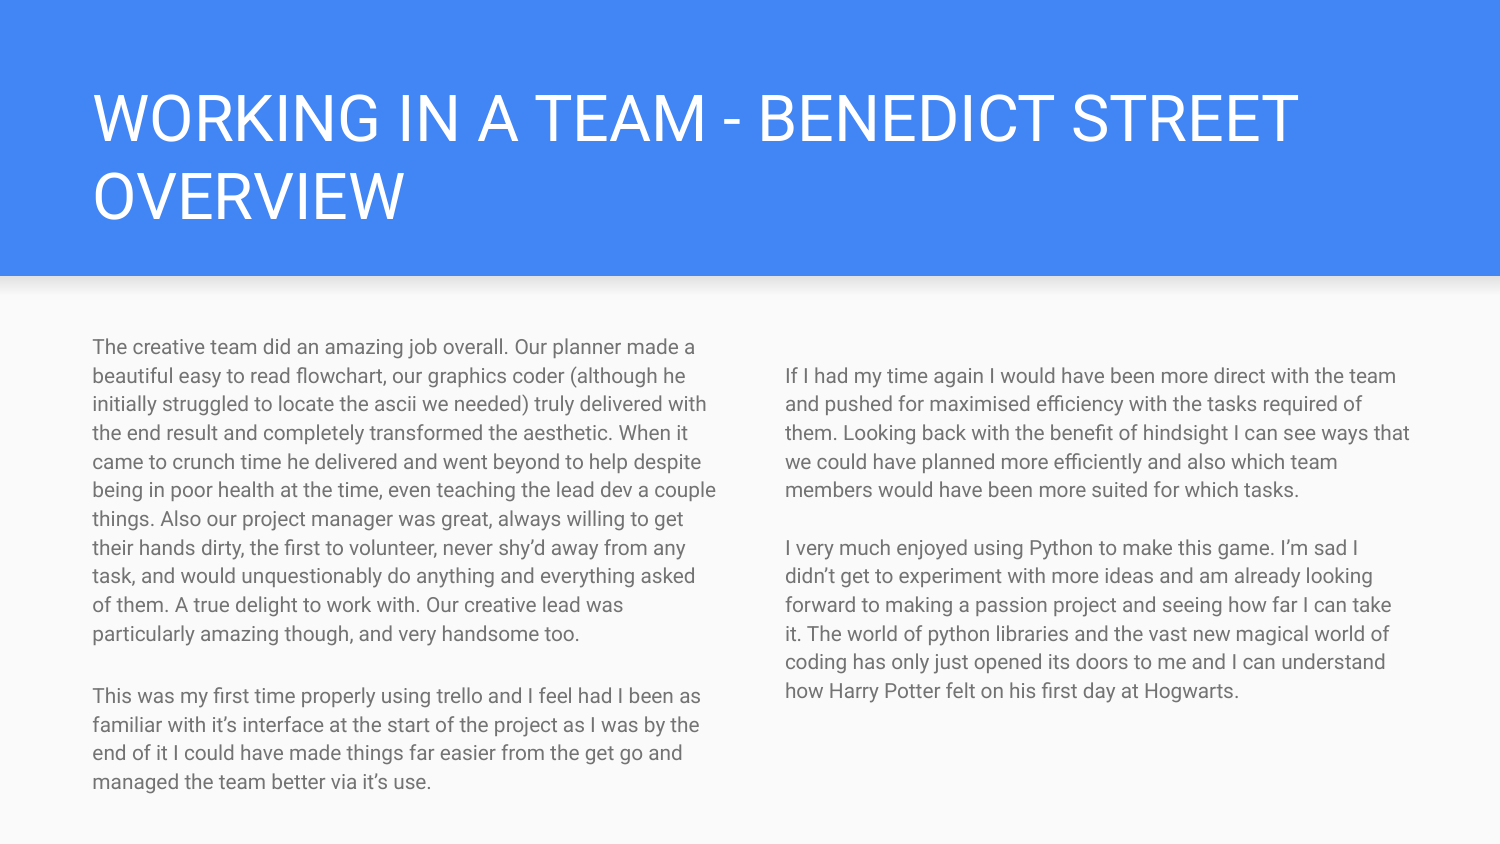

# WORKING IN A TEAM - BENEDICT STREET OVERVIEW
The creative team did an amazing job overall. Our planner made a beautiful easy to read flowchart, our graphics coder (although he initially struggled to locate the ascii we needed) truly delivered with the end result and completely transformed the aesthetic. When it came to crunch time he delivered and went beyond to help despite being in poor health at the time, even teaching the lead dev a couple things. Also our project manager was great, always willing to get their hands dirty, the first to volunteer, never shy’d away from any task, and would unquestionably do anything and everything asked of them. A true delight to work with. Our creative lead was particularly amazing though, and very handsome too.
This was my first time properly using trello and I feel had I been as familiar with it’s interface at the start of the project as I was by the end of it I could have made things far easier from the get go and managed the team better via it’s use.
If I had my time again I would have been more direct with the team and pushed for maximised efficiency with the tasks required of them. Looking back with the benefit of hindsight I can see ways that we could have planned more efficiently and also which team members would have been more suited for which tasks.
I very much enjoyed using Python to make this game. I’m sad I didn’t get to experiment with more ideas and am already looking forward to making a passion project and seeing how far I can take it. The world of python libraries and the vast new magical world of coding has only just opened its doors to me and I can understand how Harry Potter felt on his first day at Hogwarts.